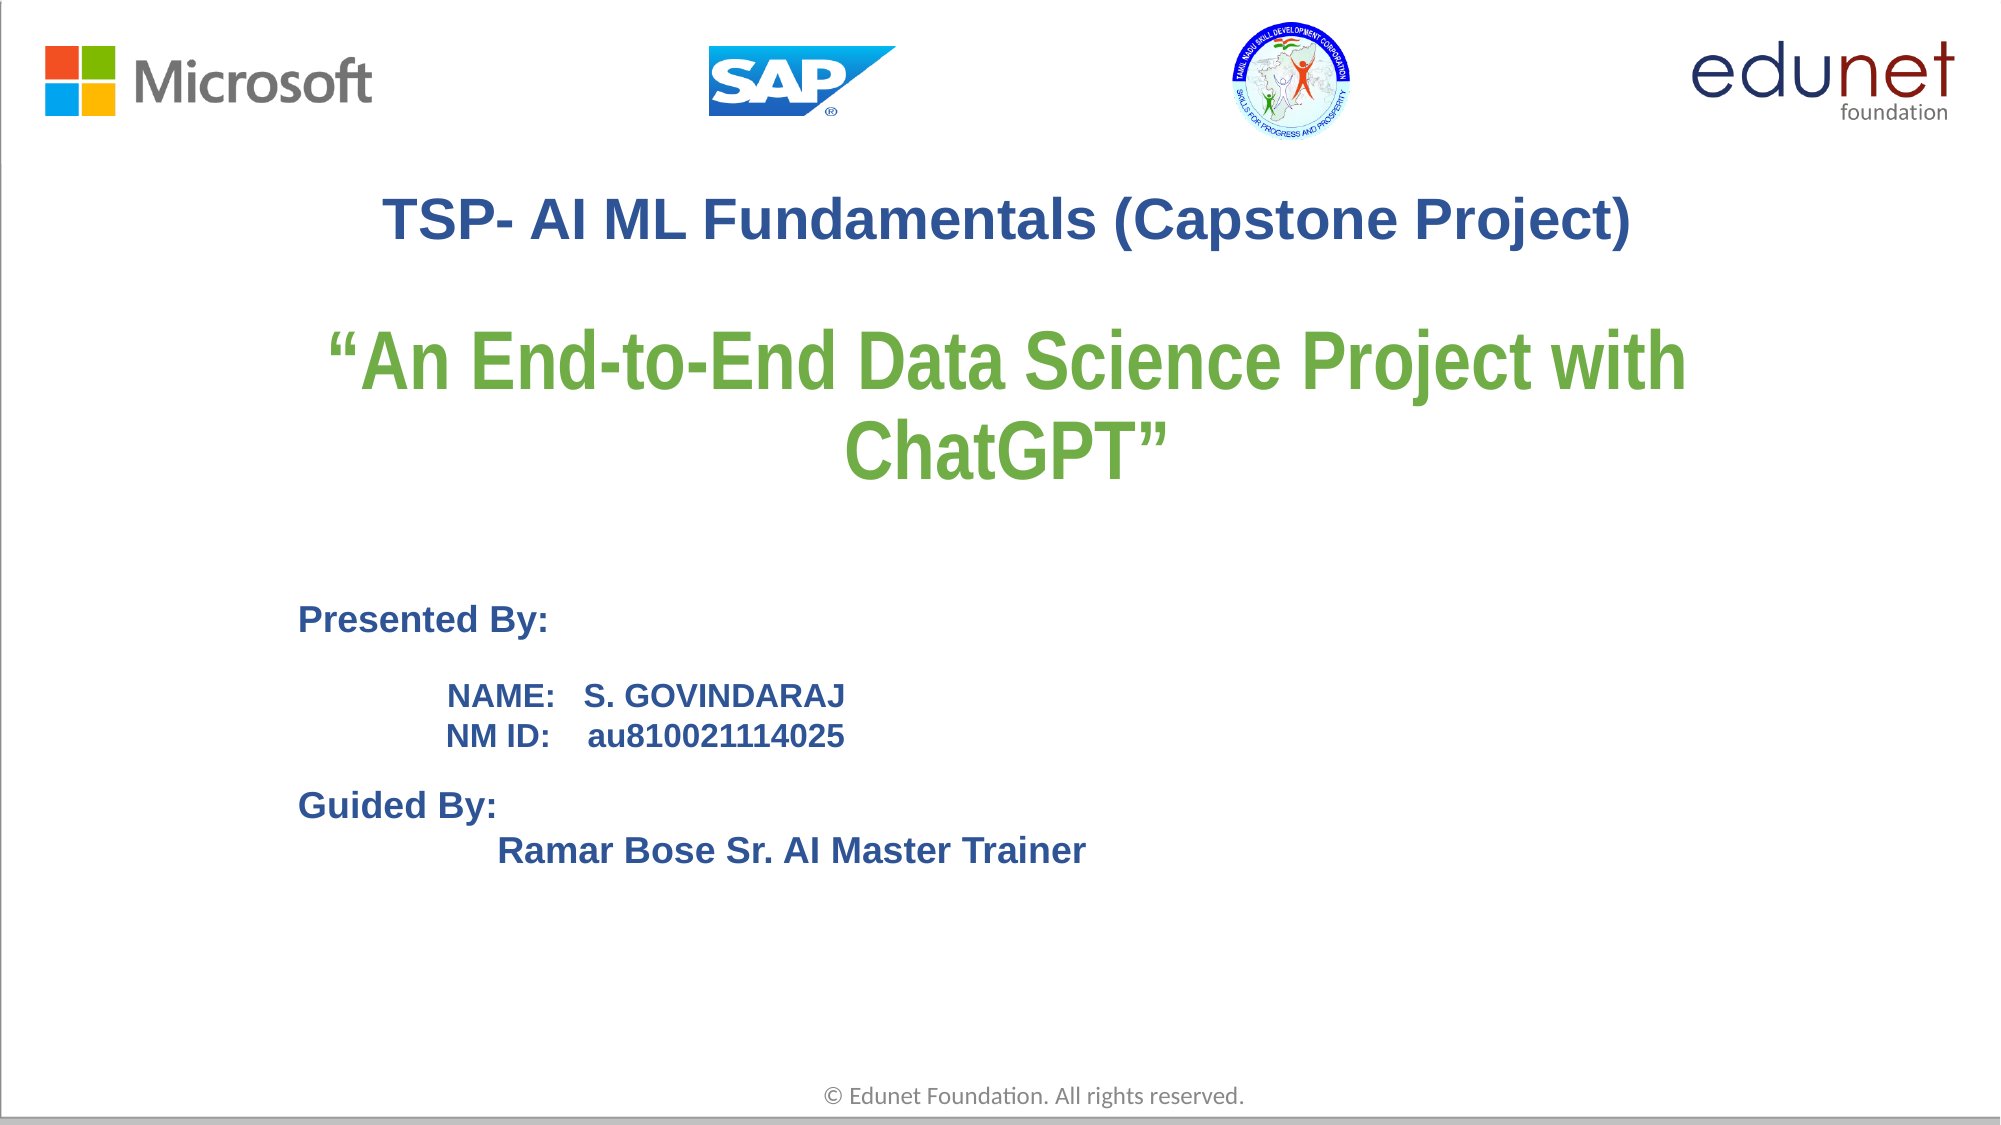

TSP- AI ML Fundamentals (Capstone Project)
# “An End-to-End Data Science Project with ChatGPT”
Presented By:

                NAME:   S. GOVINDARAJ
                NM ID:    au810021114025
Guided By:
                   Ramar Bose Sr. AI Master Trainer
© Edunet Foundation. All rights reserved.